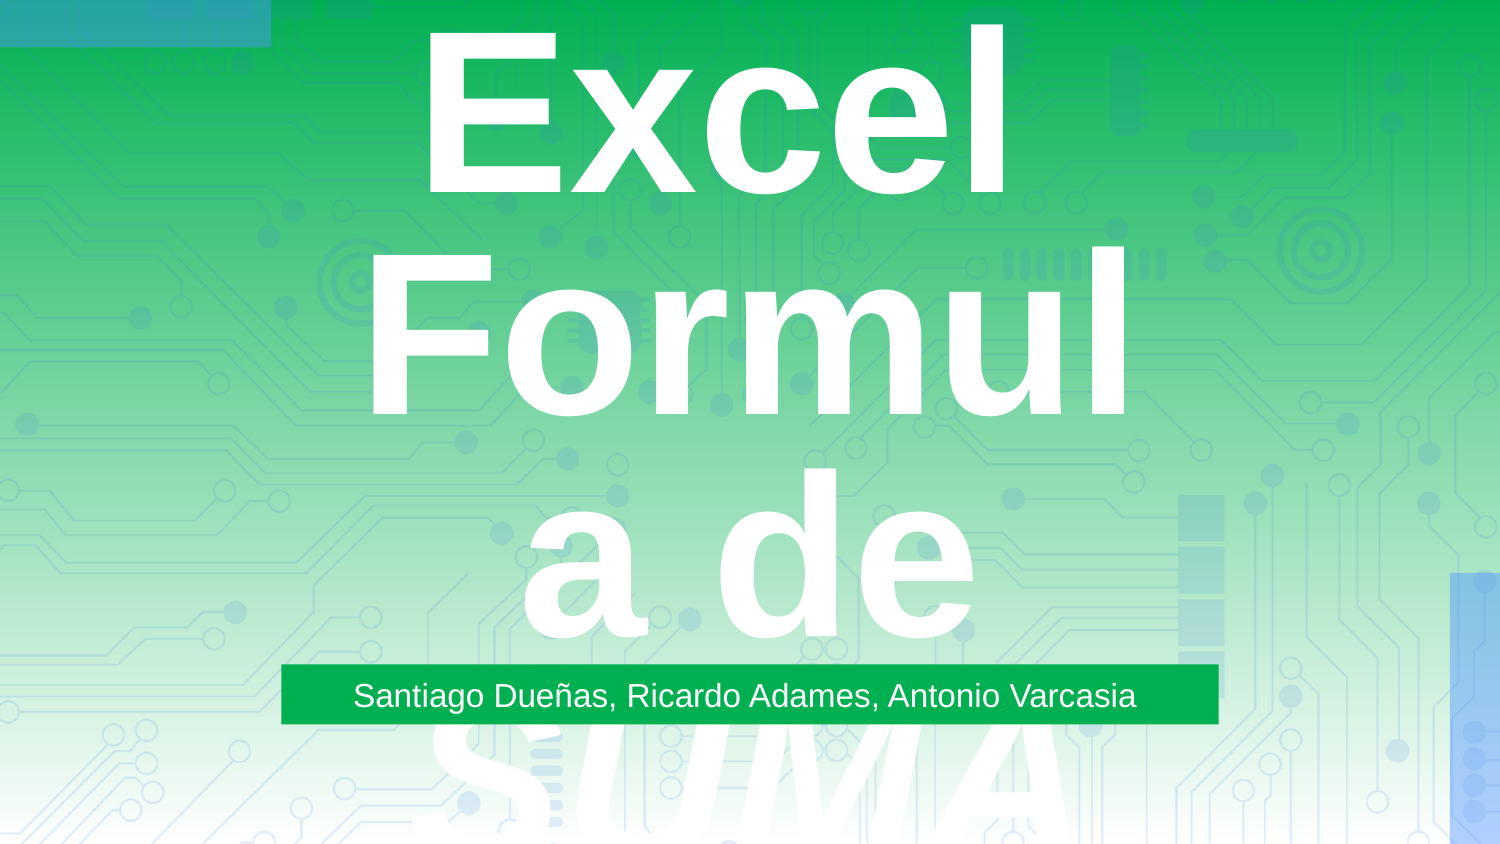

# Excel Formula de SUMA
Santiago Dueñas, Ricardo Adames, Antonio Varcasia